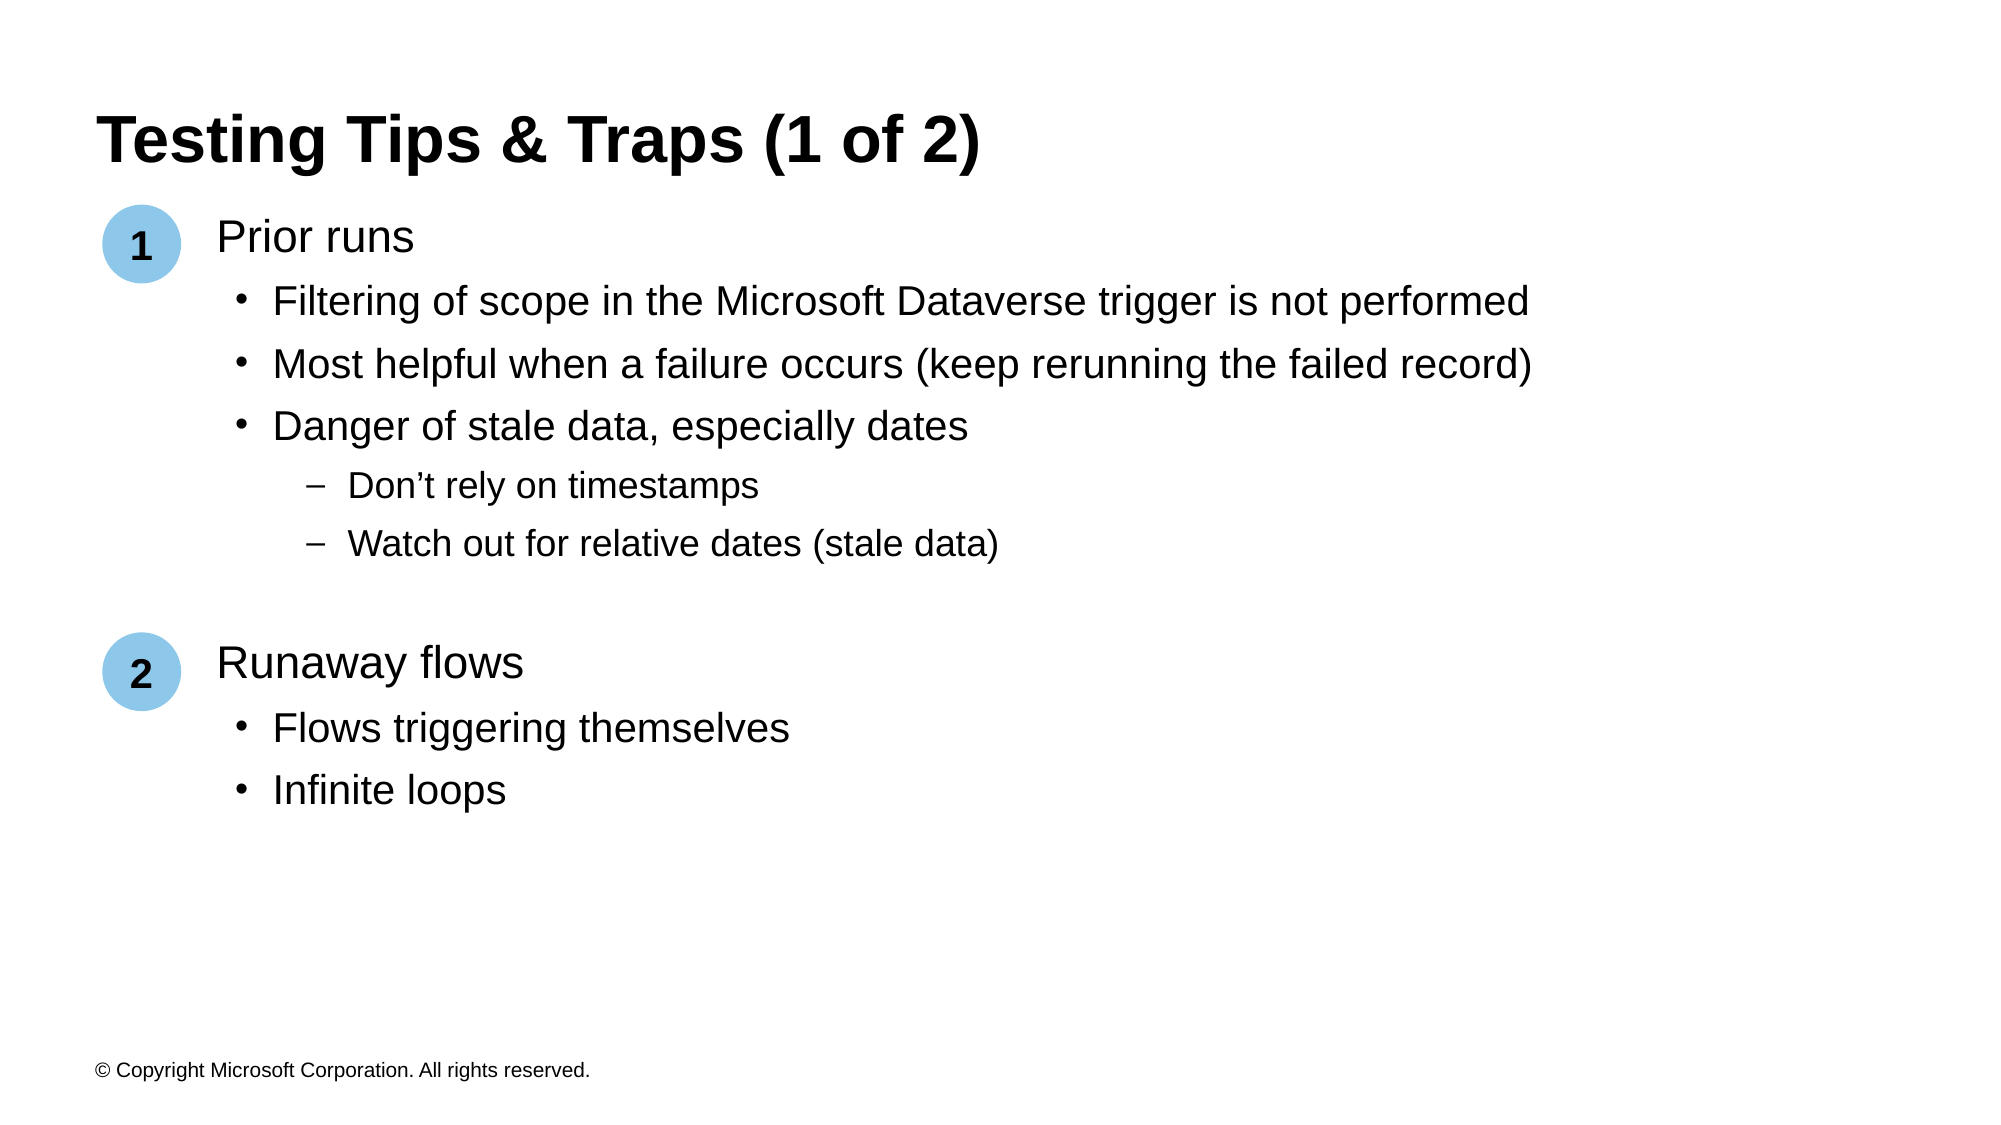

# Testing Tips & Traps (1 of 2)
1
Prior runs
Filtering of scope in the Microsoft Dataverse trigger is not performed
Most helpful when a failure occurs (keep rerunning the failed record)
Danger of stale data, especially dates
Don’t rely on timestamps
Watch out for relative dates (stale data)
2
Runaway flows
Flows triggering themselves
Infinite loops